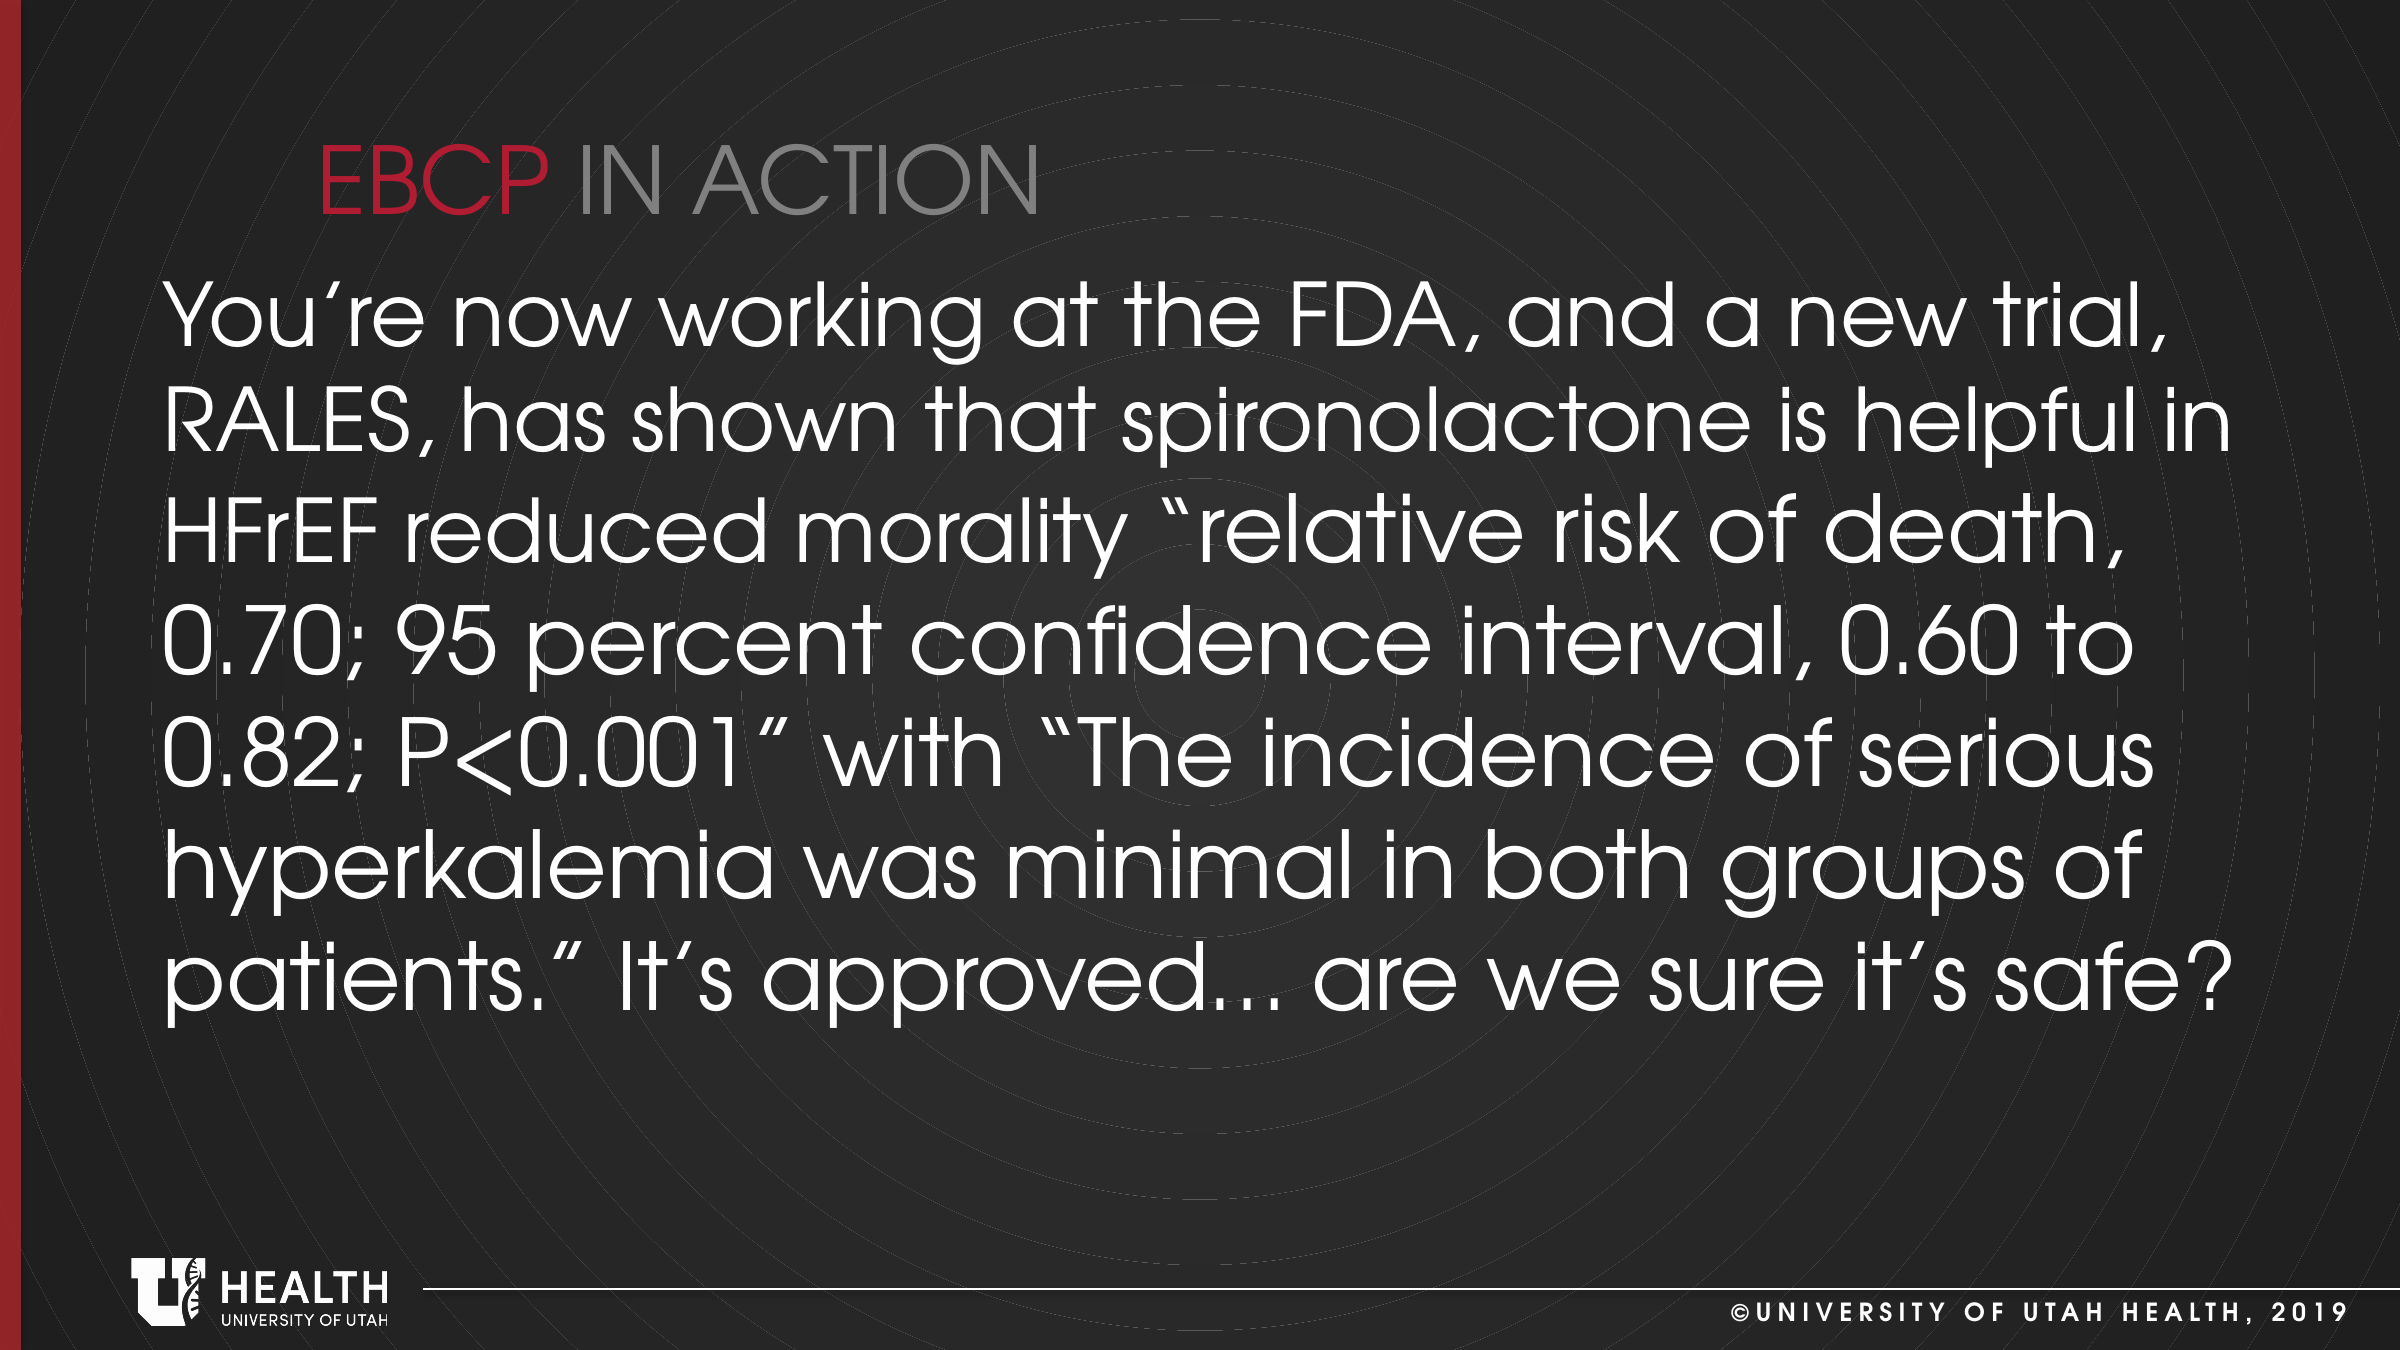

EBCP in action
You’re now working at the FDA, and a new trial, RALES, has shown that spironolactone is helpful in HFrEF reduced morality “relative risk of death, 0.70; 95 percent confidence interval, 0.60 to 0.82; P<0.001” with “The incidence of serious hyperkalemia was minimal in both groups of patients.” It’s approved… are we sure it’s safe?